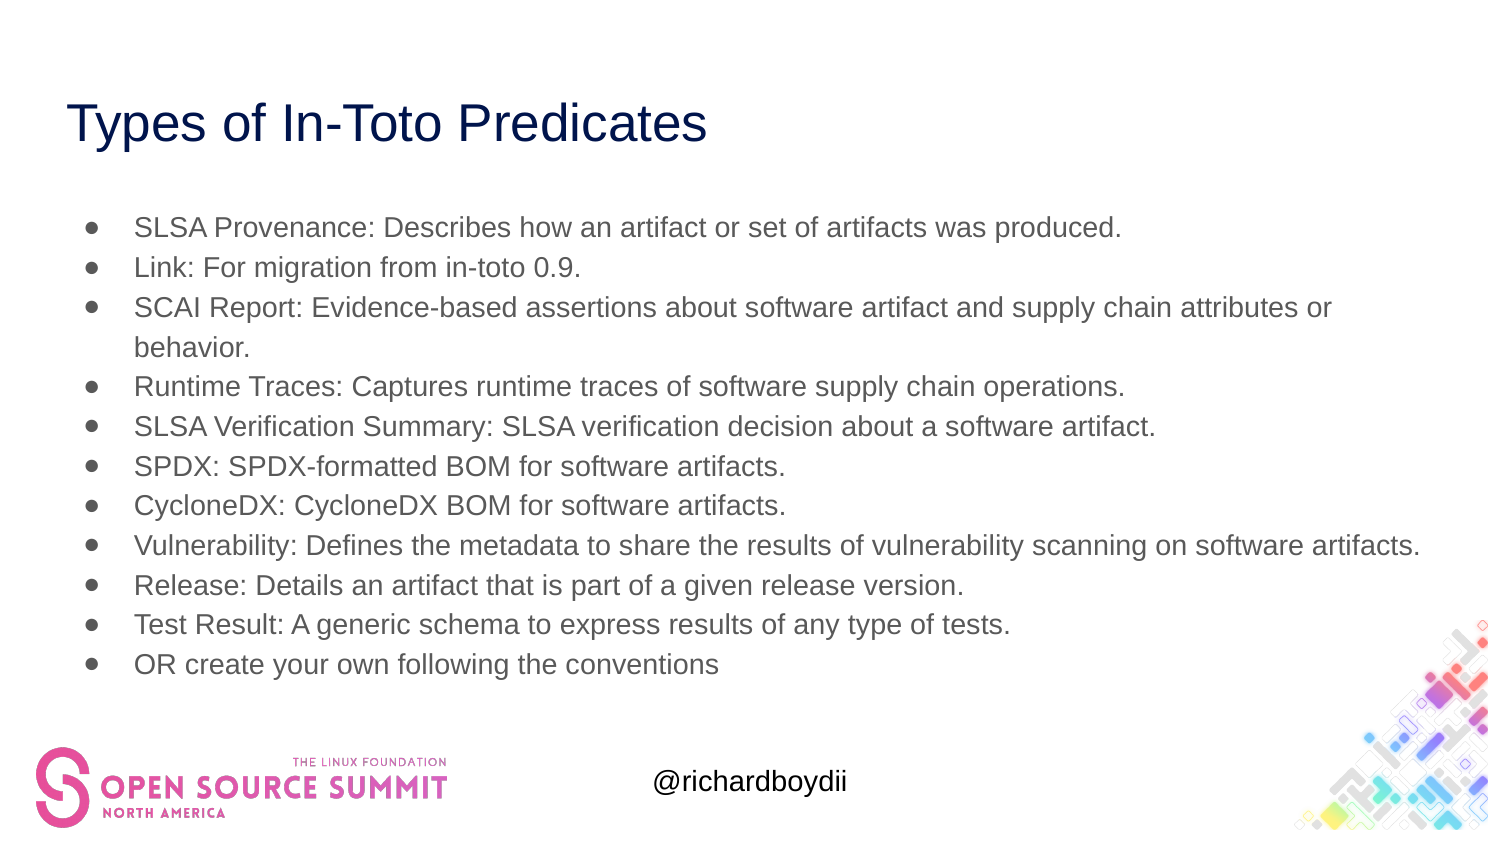

# Types of In-Toto Predicates
SLSA Provenance: Describes how an artifact or set of artifacts was produced.
Link: For migration from in-toto 0.9.
SCAI Report: Evidence-based assertions about software artifact and supply chain attributes or behavior.
Runtime Traces: Captures runtime traces of software supply chain operations.
SLSA Verification Summary: SLSA verification decision about a software artifact.
SPDX: SPDX-formatted BOM for software artifacts.
CycloneDX: CycloneDX BOM for software artifacts.
Vulnerability: Defines the metadata to share the results of vulnerability scanning on software artifacts.
Release: Details an artifact that is part of a given release version.
Test Result: A generic schema to express results of any type of tests.
OR create your own following the conventions
@richardboydii